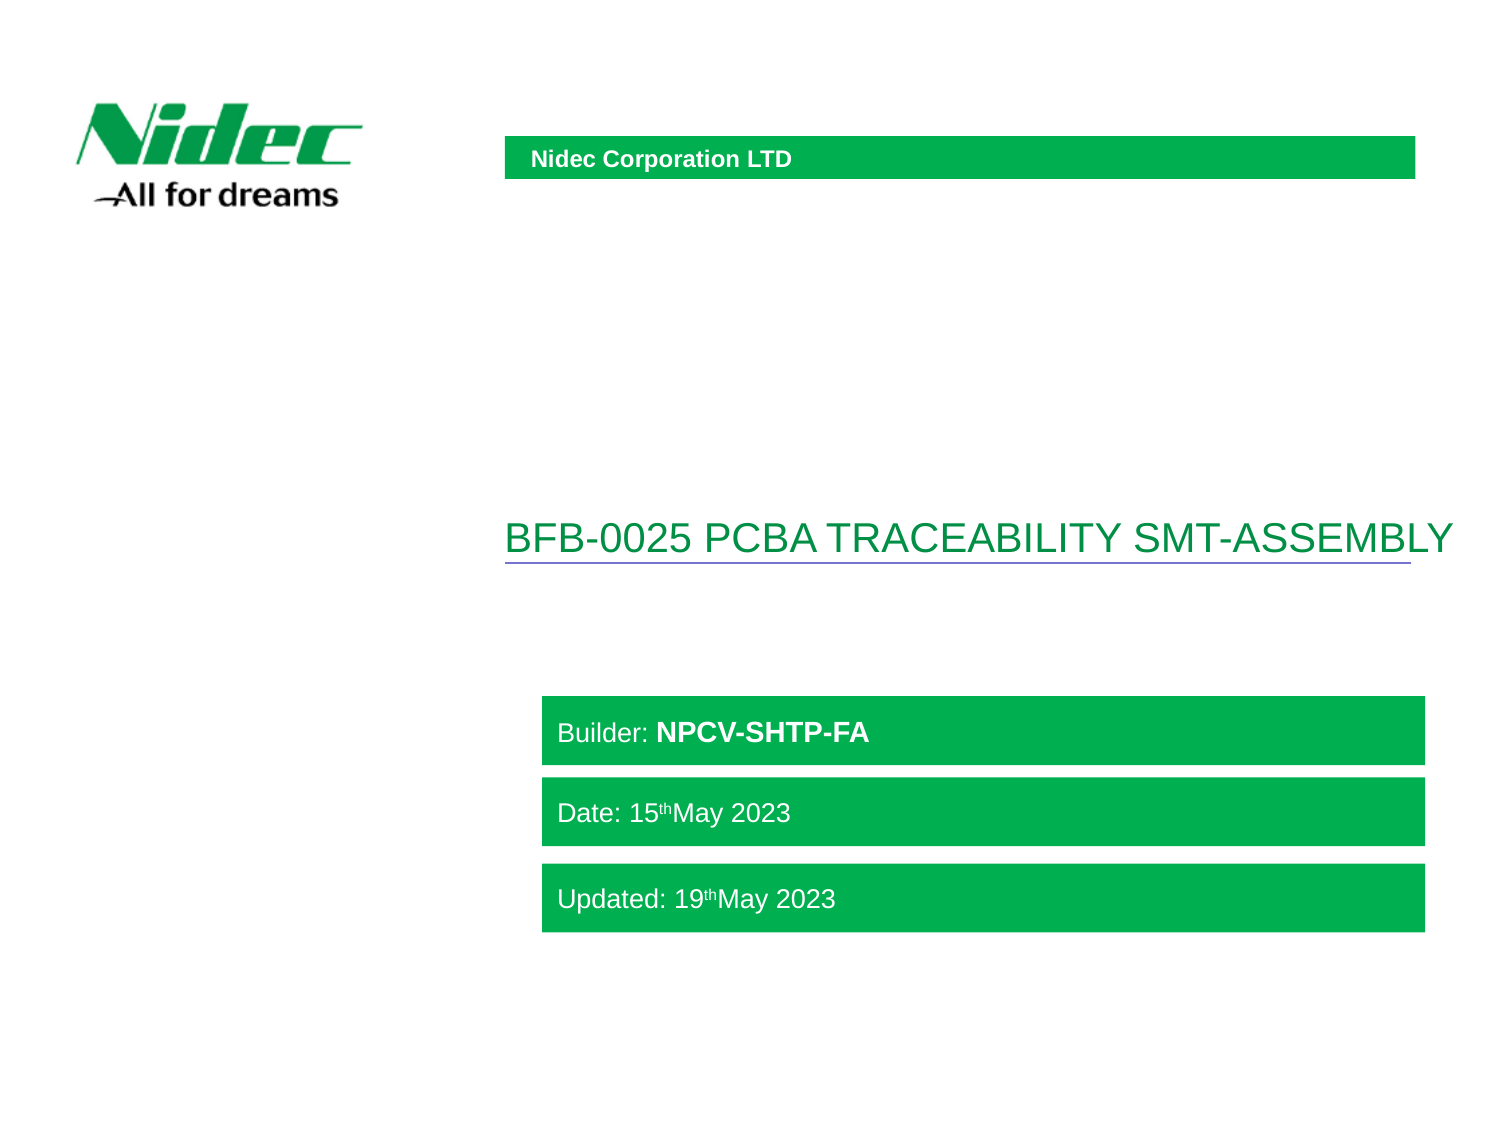

Nidec Corporation LTD
BFB-0025 PCBA TRACEABILITY SMT-ASSEMBLY

Builder: NPCV-SHTP-FA
Date: 15thMay 2023
Updated: 19thMay 2023